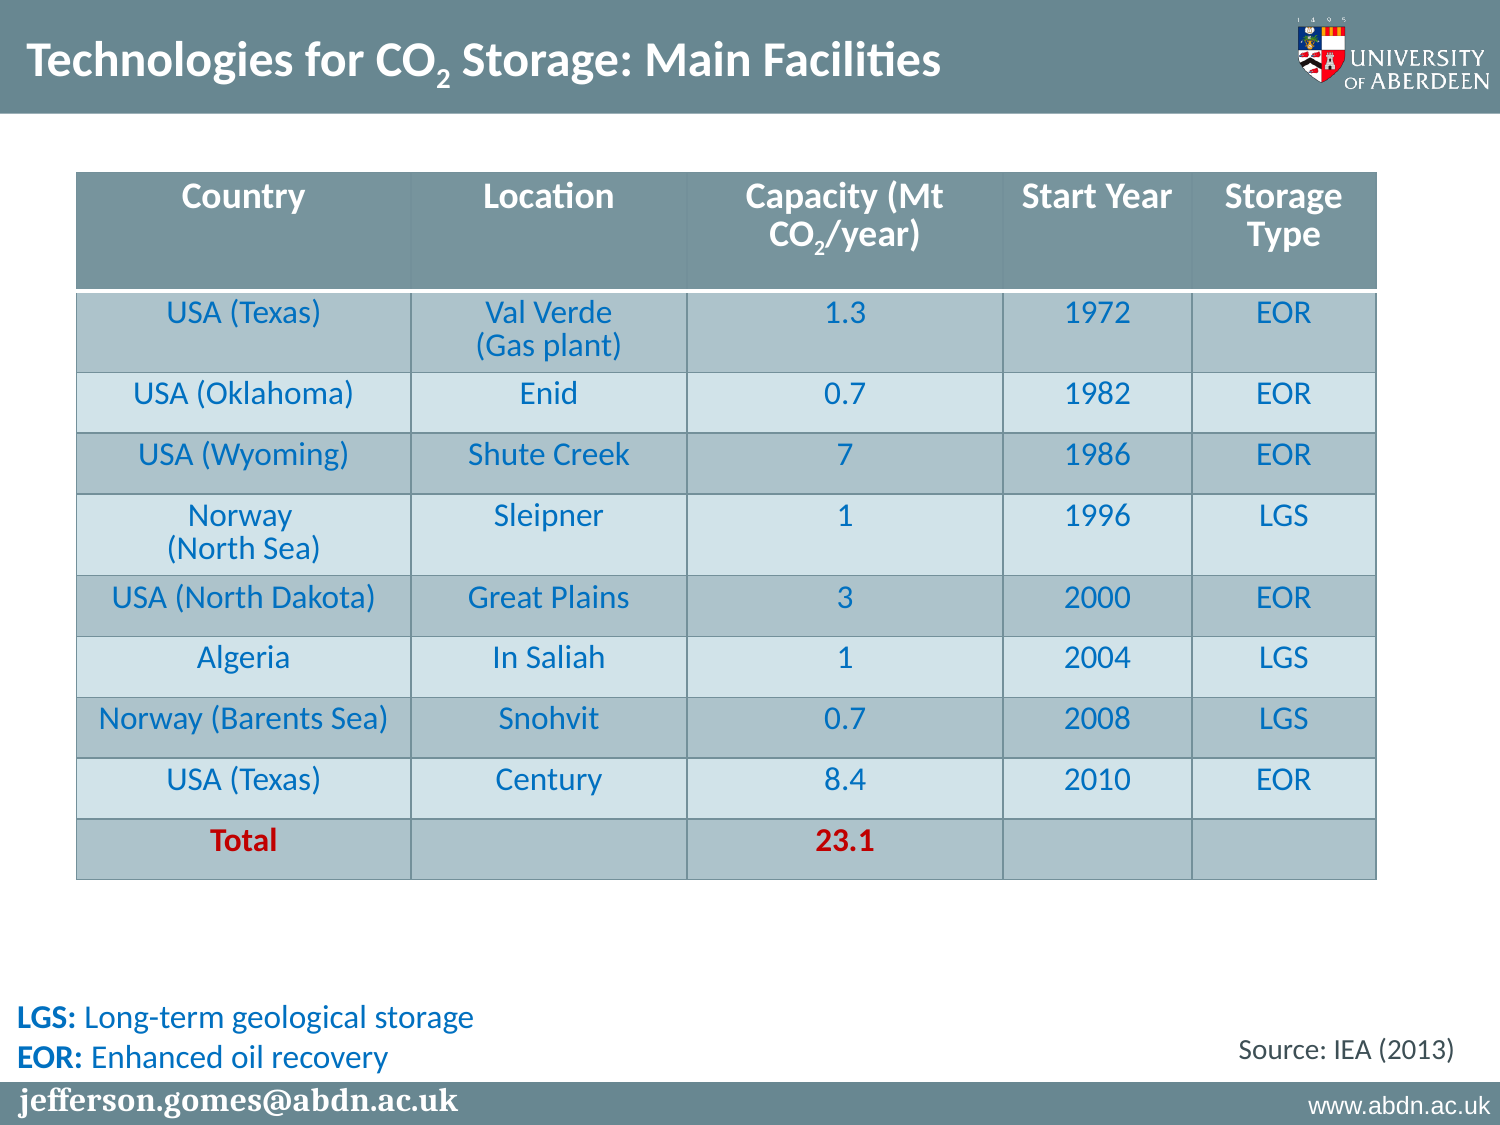

Technologies for CO2 Storage: Main Facilities
| Country | Location | Capacity (Mt CO2/year) | Start Year | Storage Type |
| --- | --- | --- | --- | --- |
| USA (Texas) | Val Verde (Gas plant) | 1.3 | 1972 | EOR |
| USA (Oklahoma) | Enid | 0.7 | 1982 | EOR |
| USA (Wyoming) | Shute Creek | 7 | 1986 | EOR |
| Norway (North Sea) | Sleipner | 1 | 1996 | LGS |
| USA (North Dakota) | Great Plains | 3 | 2000 | EOR |
| Algeria | In Saliah | 1 | 2004 | LGS |
| Norway (Barents Sea) | Snohvit | 0.7 | 2008 | LGS |
| USA (Texas) | Century | 8.4 | 2010 | EOR |
| Total |  | 23.1 |  |  |
LGS: Long-term geological storage
EOR: Enhanced oil recovery
Source: IEA (2013)
jefferson.gomes@abdn.ac.uk